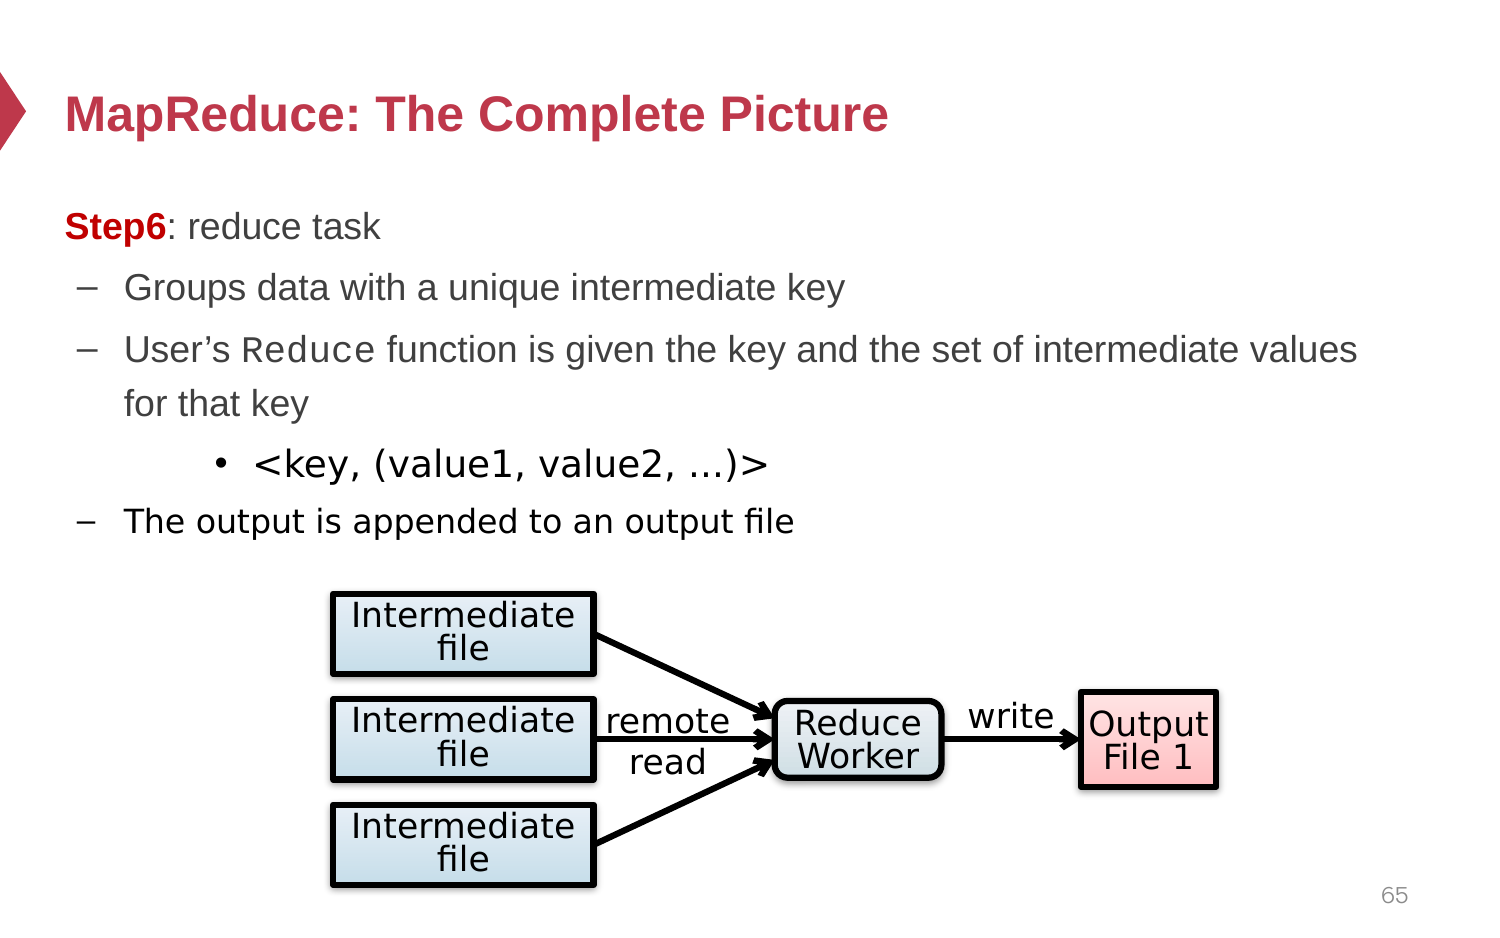

# MapReduce: The Complete Picture
Step6: reduce task
Groups data with a unique intermediate key
User’s Reduce function is given the key and the set of intermediate values for that key
<key, (value1, value2, ...)>
The output is appended to an output file

Intermediate file
write
remote
read
Output
File 1
Reduce
Worker
Intermediate file
Intermediate file
65